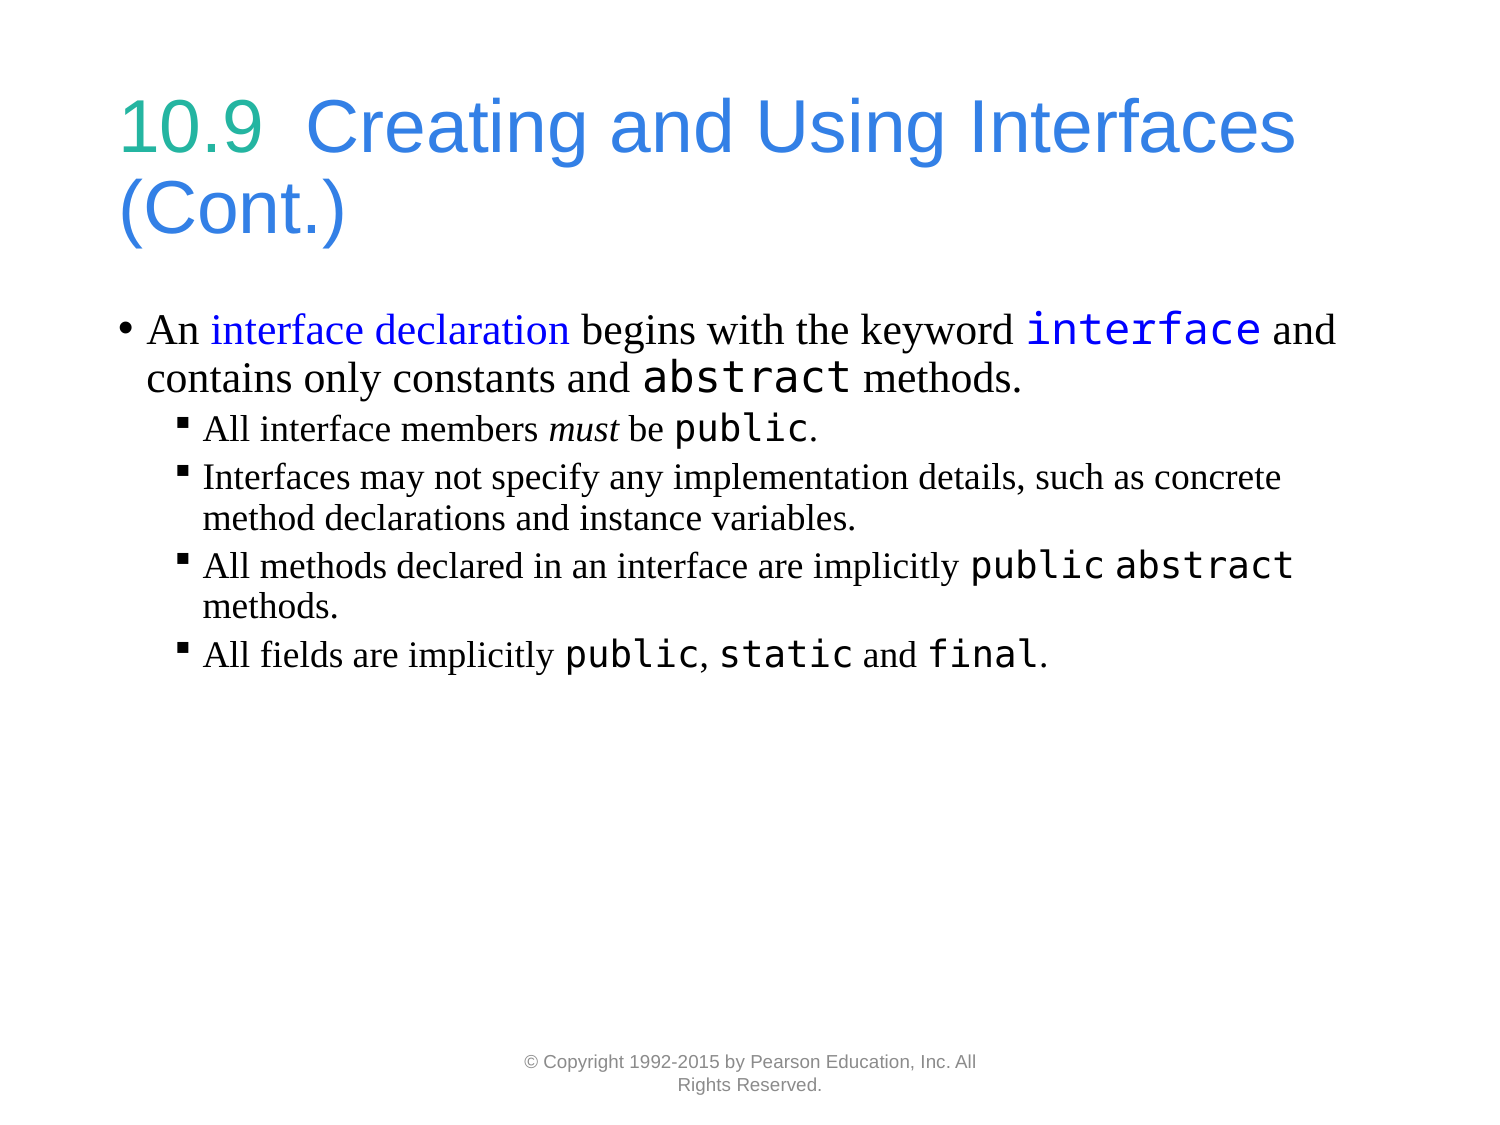

# 10.9  Creating and Using Interfaces (Cont.)
An interface declaration begins with the keyword interface and contains only constants and abstract methods.
All interface members must be public.
Interfaces may not specify any implementation details, such as concrete method declarations and instance variables.
All methods declared in an interface are implicitly public abstract methods.
All fields are implicitly public, static and final.
© Copyright 1992-2015 by Pearson Education, Inc. All Rights Reserved.